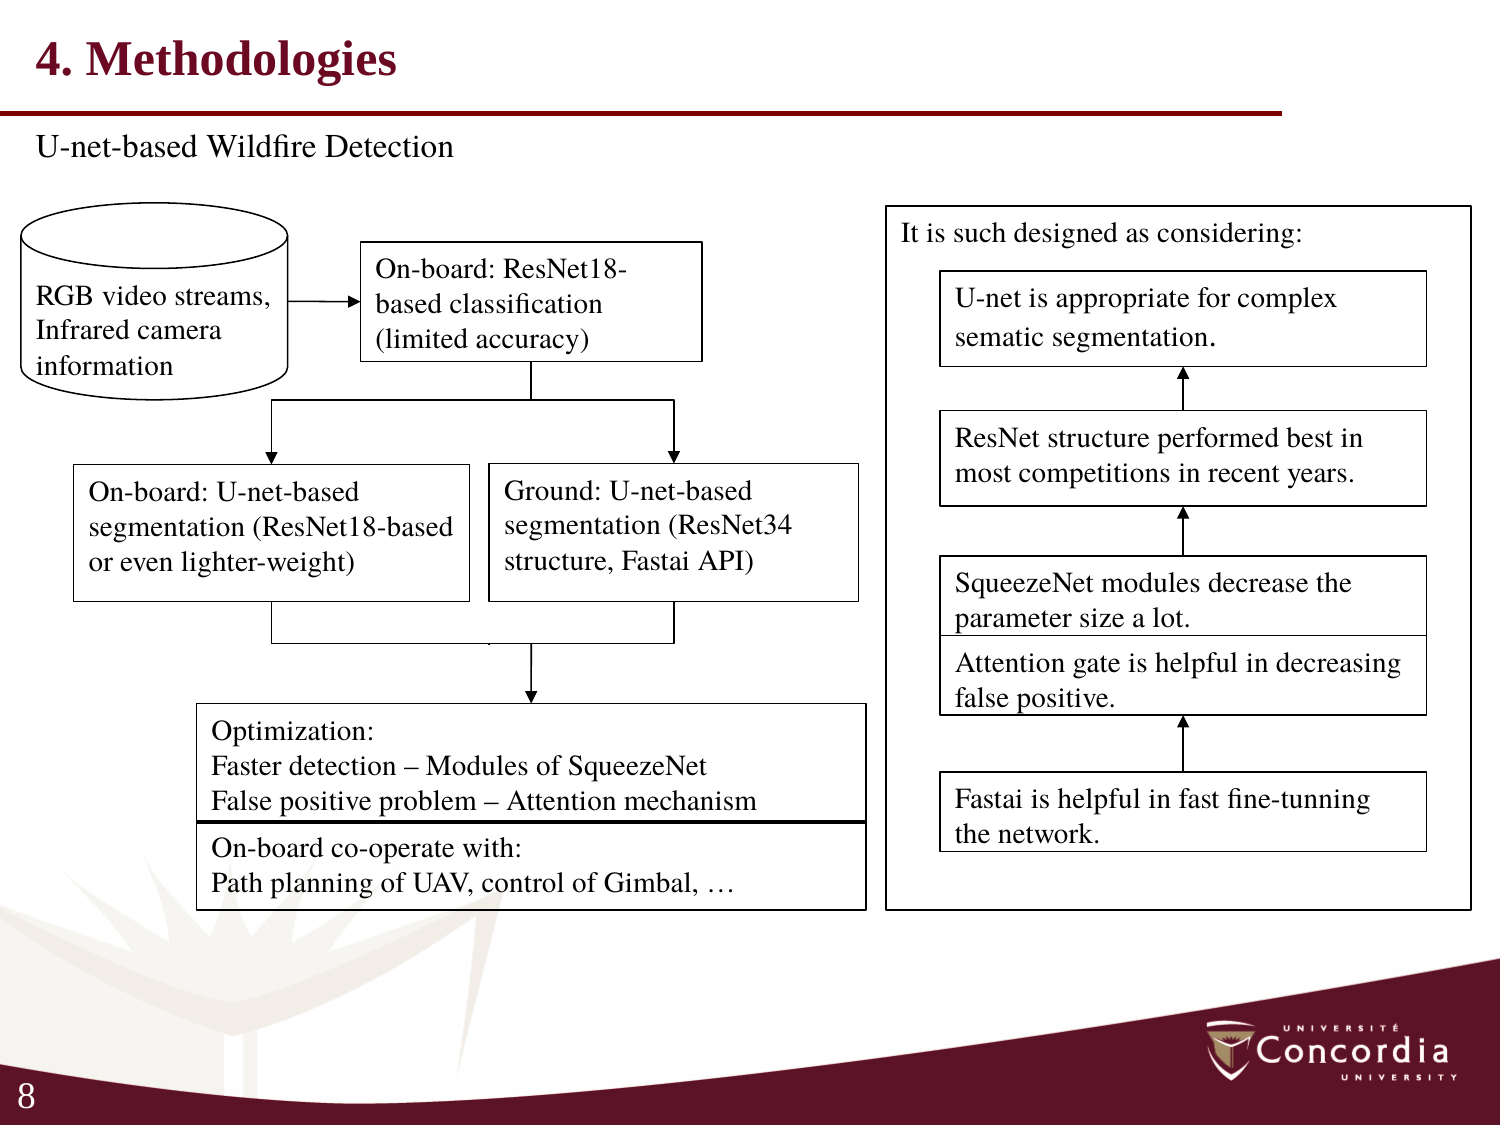

4. Methodologies
U-net-based Wildfire Detection
RGB video streams, Infrared camera information

It is such designed as considering:

U-net is appropriate for complex sematic segmentation.
ResNet structure performed best in most competitions in recent years.
SqueezeNet modules decrease the parameter size a lot.
Attention gate is helpful in decreasing false positive.
Fastai is helpful in fast fine-tunning the network.
On-board: ResNet18-based classification (limited accuracy)
Ground: U-net-based segmentation (ResNet34 structure, Fastai API)
On-board: U-net-based segmentation (ResNet18-based or even lighter-weight)
Optimization:
Faster detection – Modules of SqueezeNet
False positive problem – Attention mechanism

On-board co-operate with:
Path planning of UAV, control of Gimbal, …